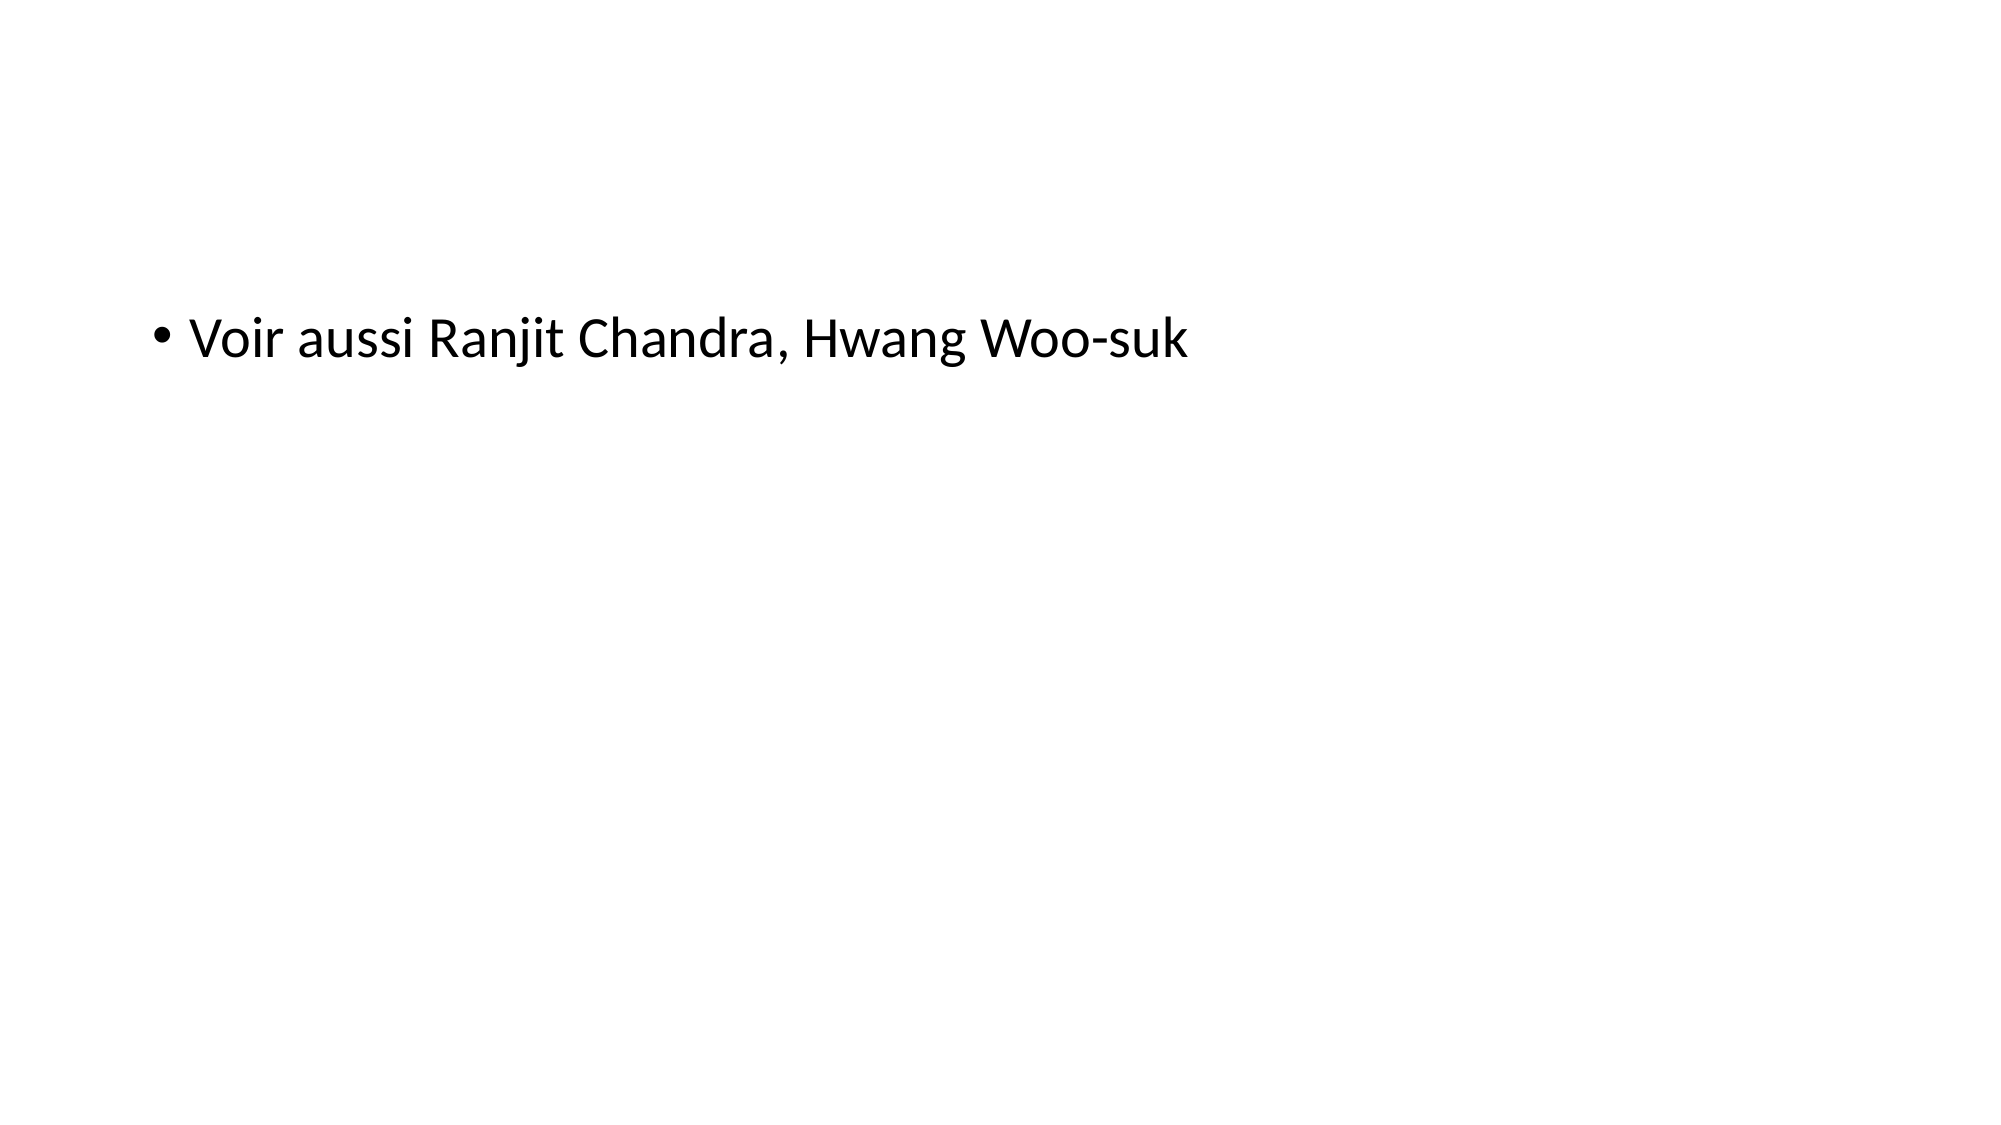

#
Voir aussi Ranjit Chandra, Hwang Woo-suk